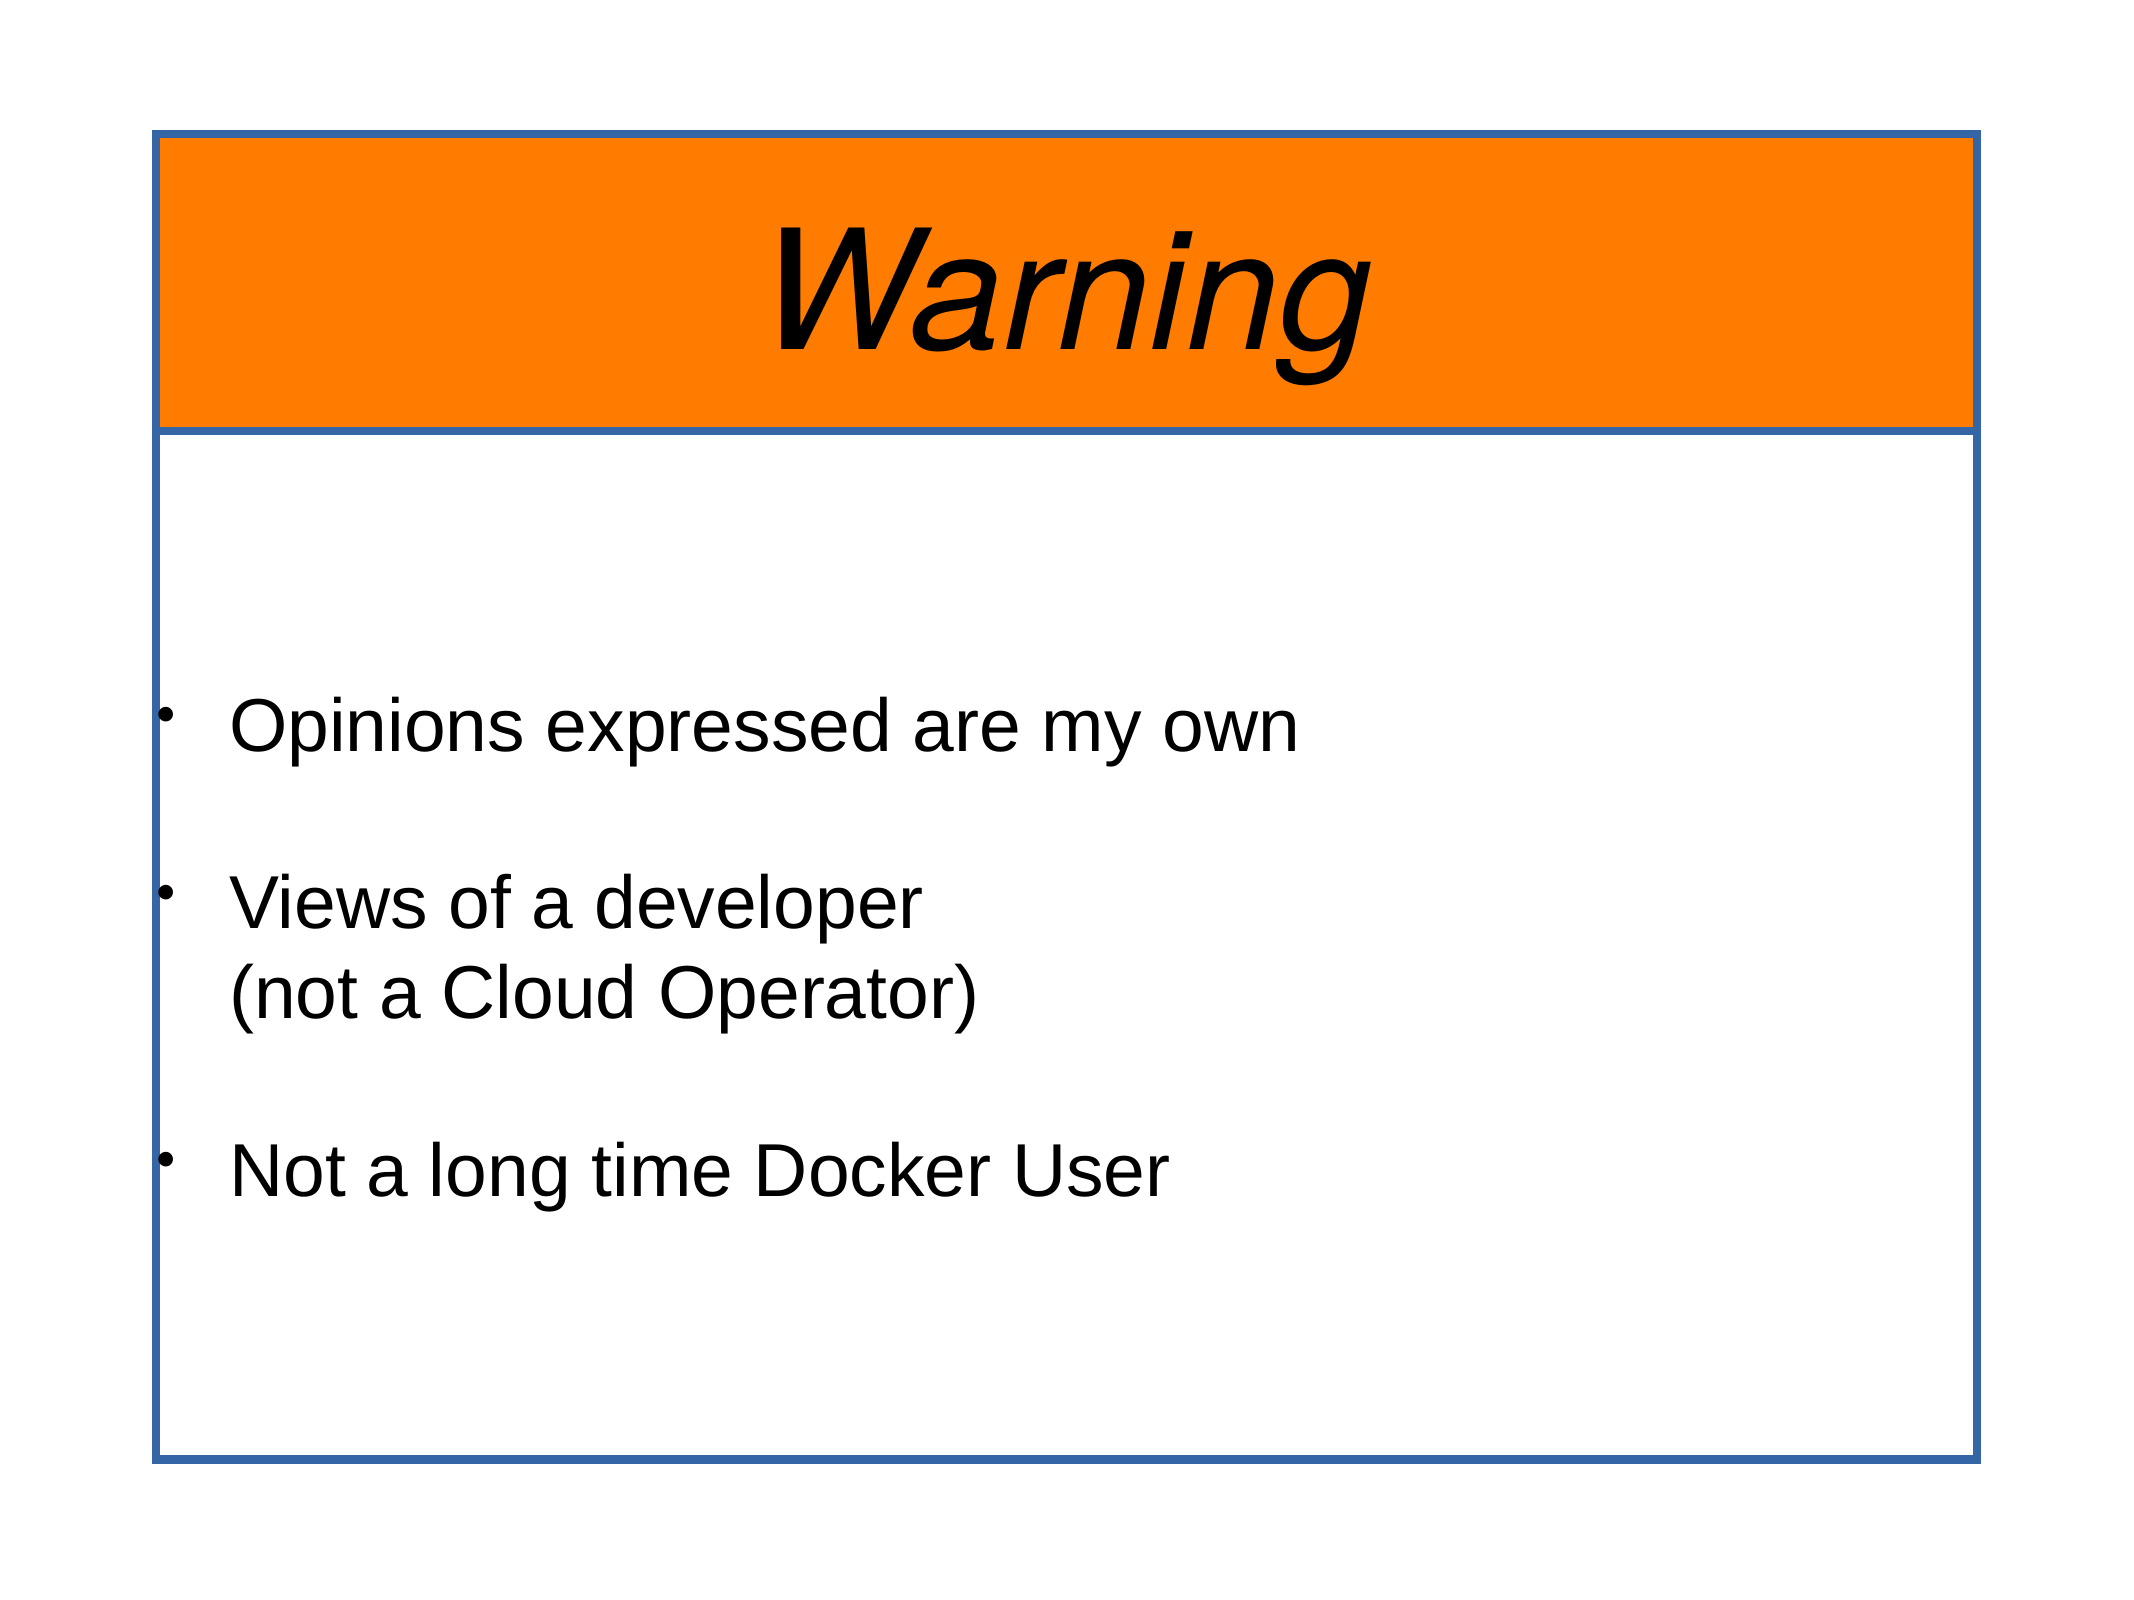

Warning

!
Opinions expressed are my own
Views of a developer
(not a Cloud Operator)
Not a long time Docker User